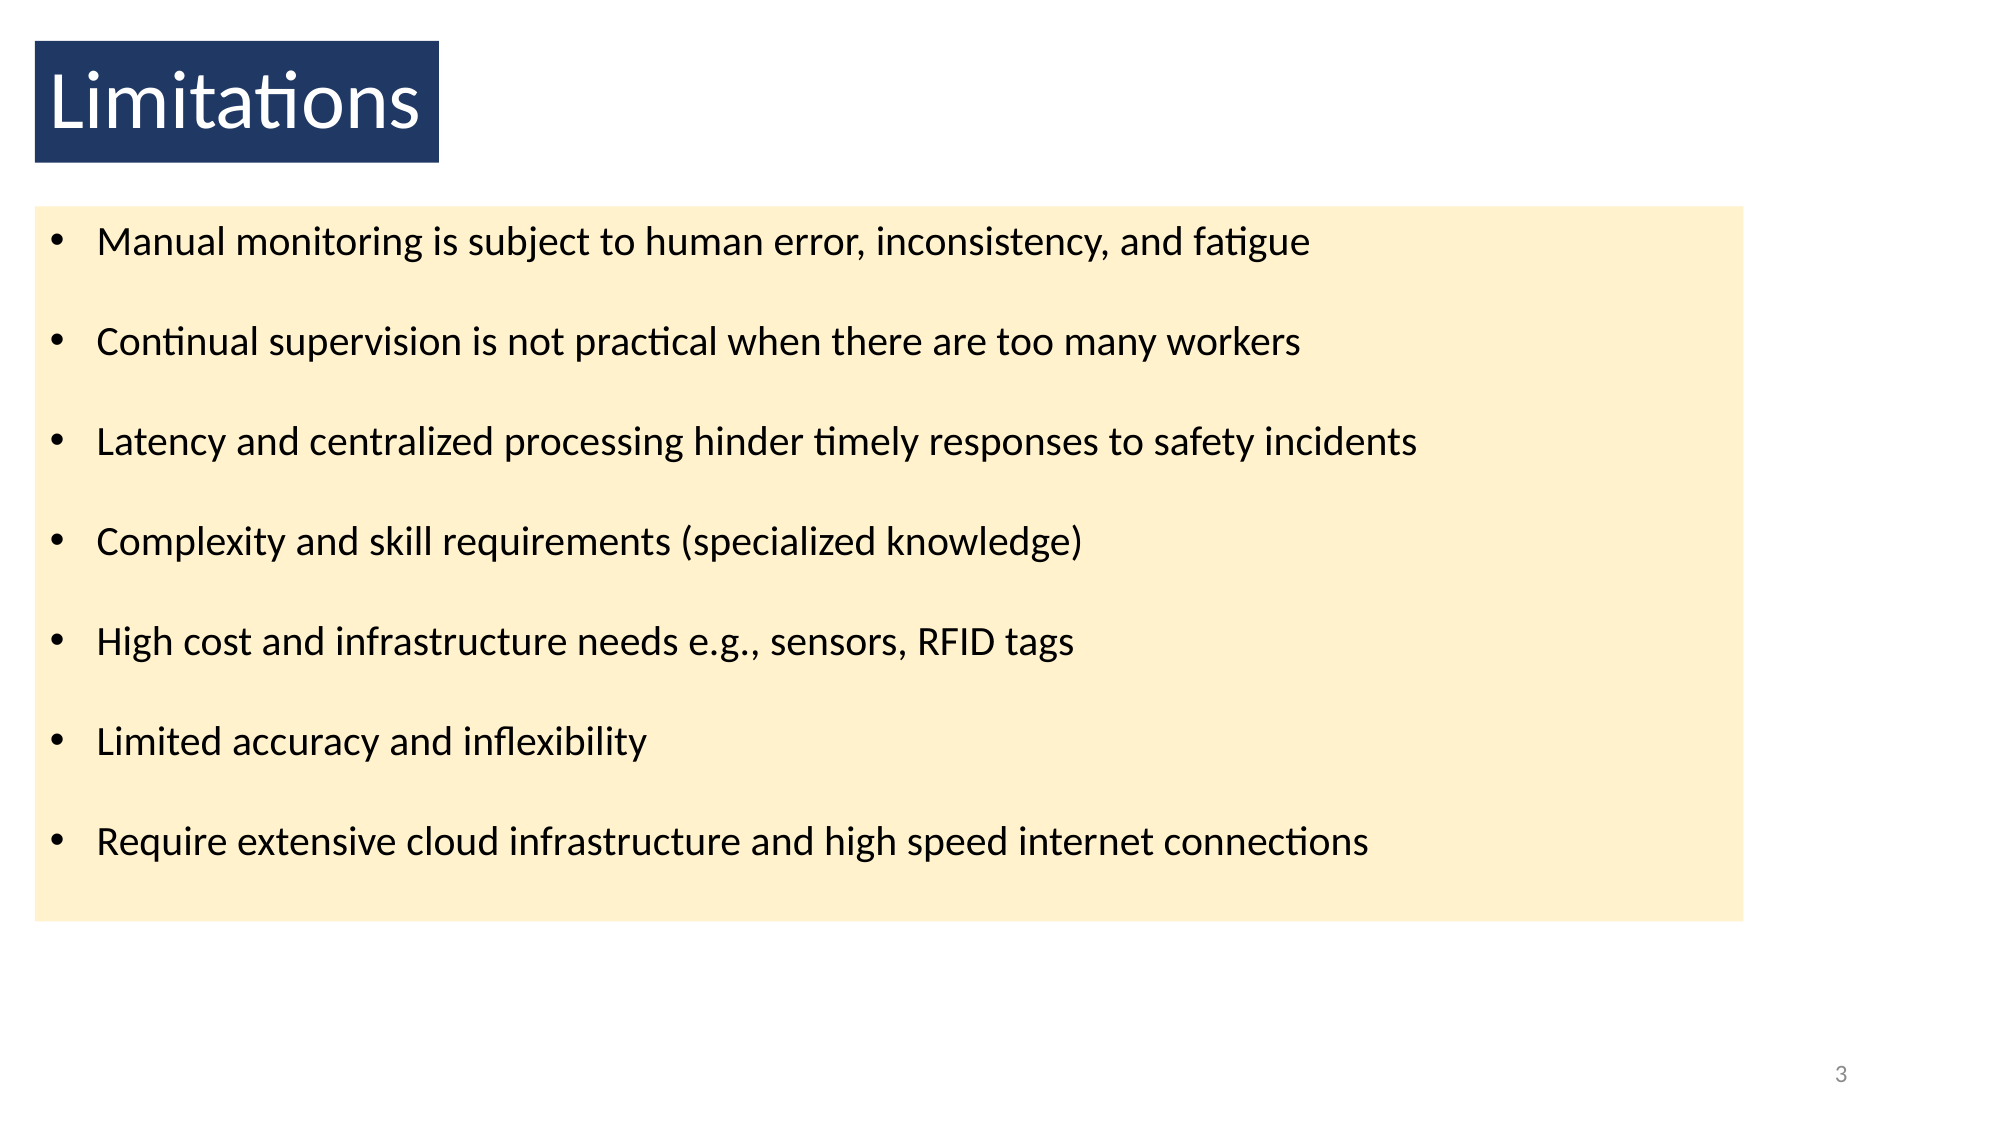

Limitations
Manual monitoring is subject to human error, inconsistency, and fatigue

Continual supervision is not practical when there are too many workers

Latency and centralized processing hinder timely responses to safety incidents

Complexity and skill requirements (specialized knowledge)

High cost and infrastructure needs e.g., sensors, RFID tags

Limited accuracy and inflexibility

Require extensive cloud infrastructure and high speed internet connections

3